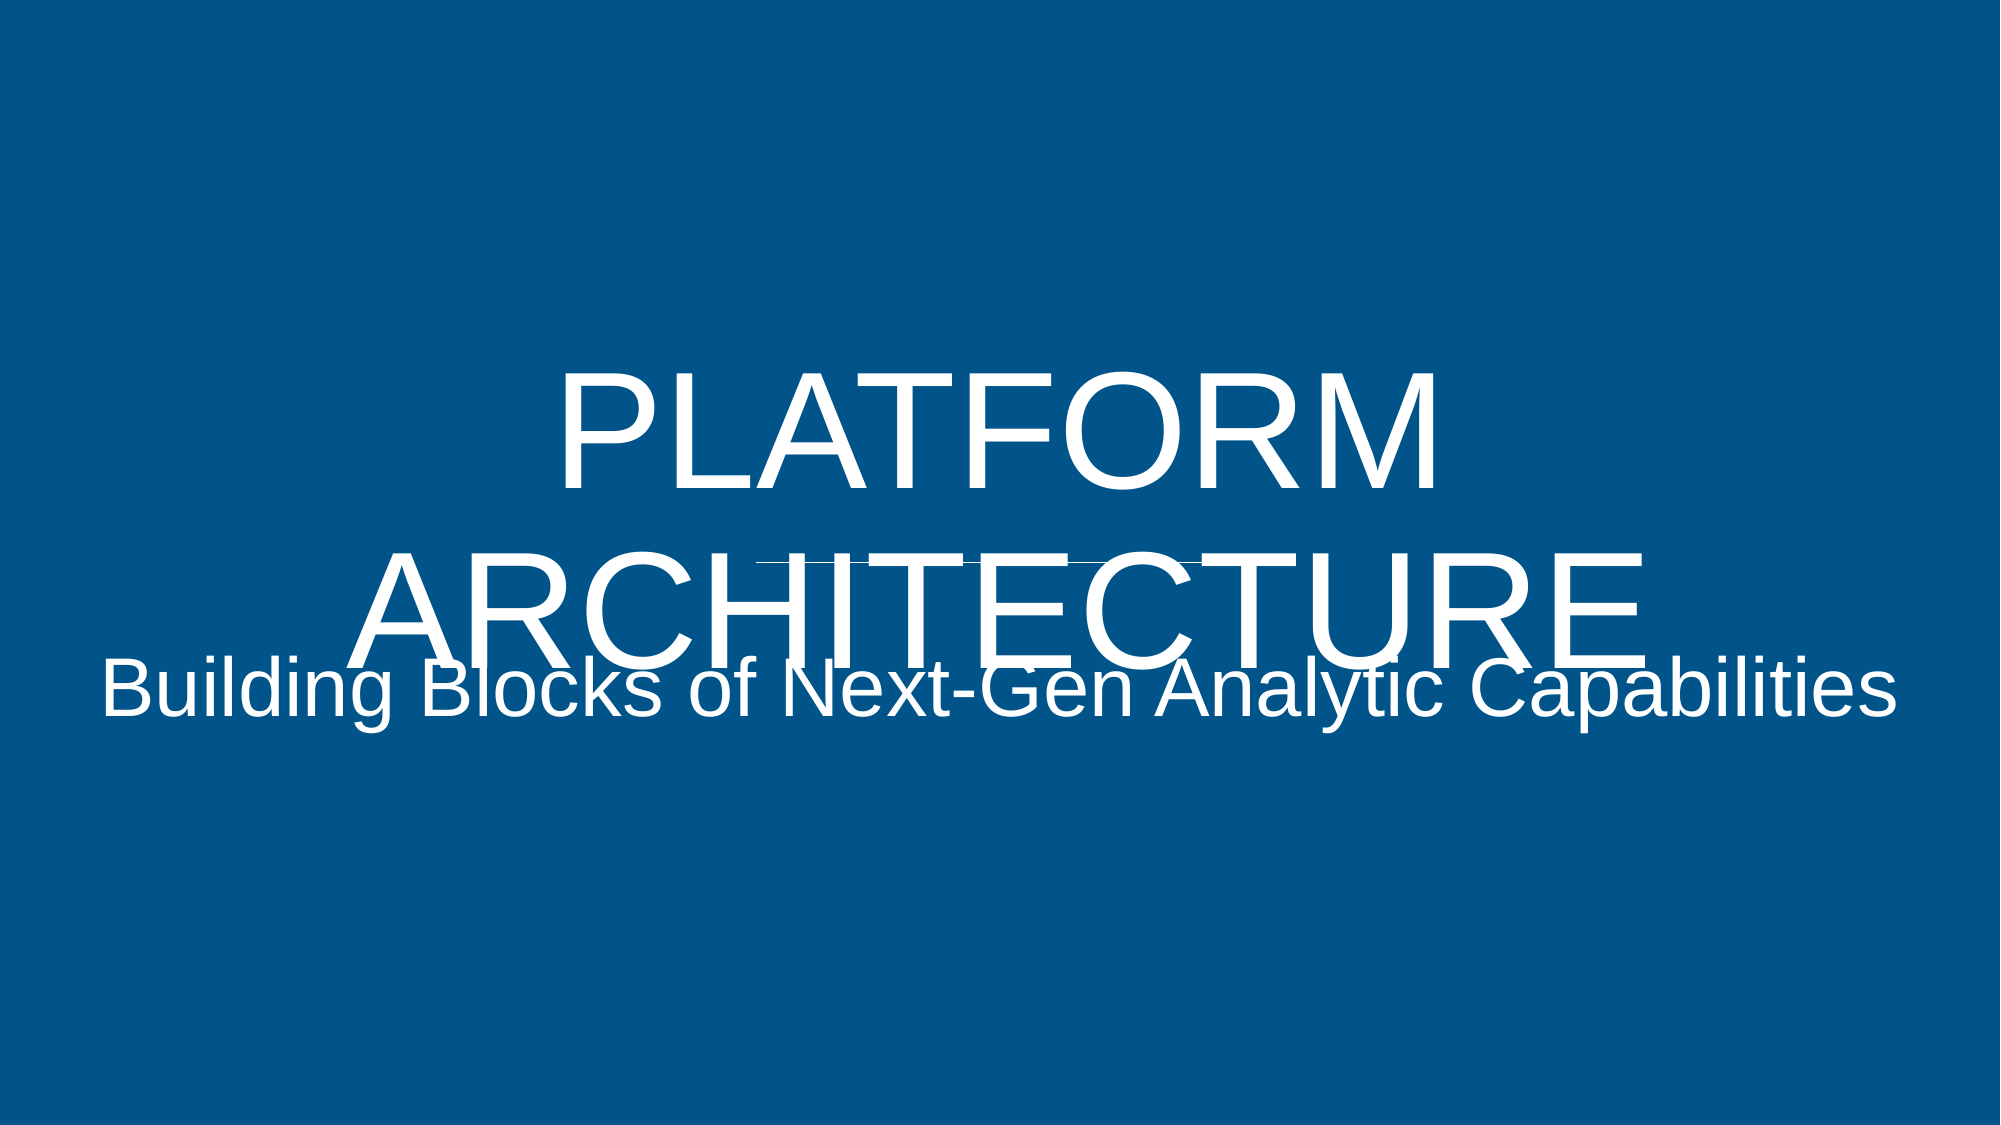

PLATFORM ARCHITECTURE
Building Blocks of Next-Gen Analytic Capabilities